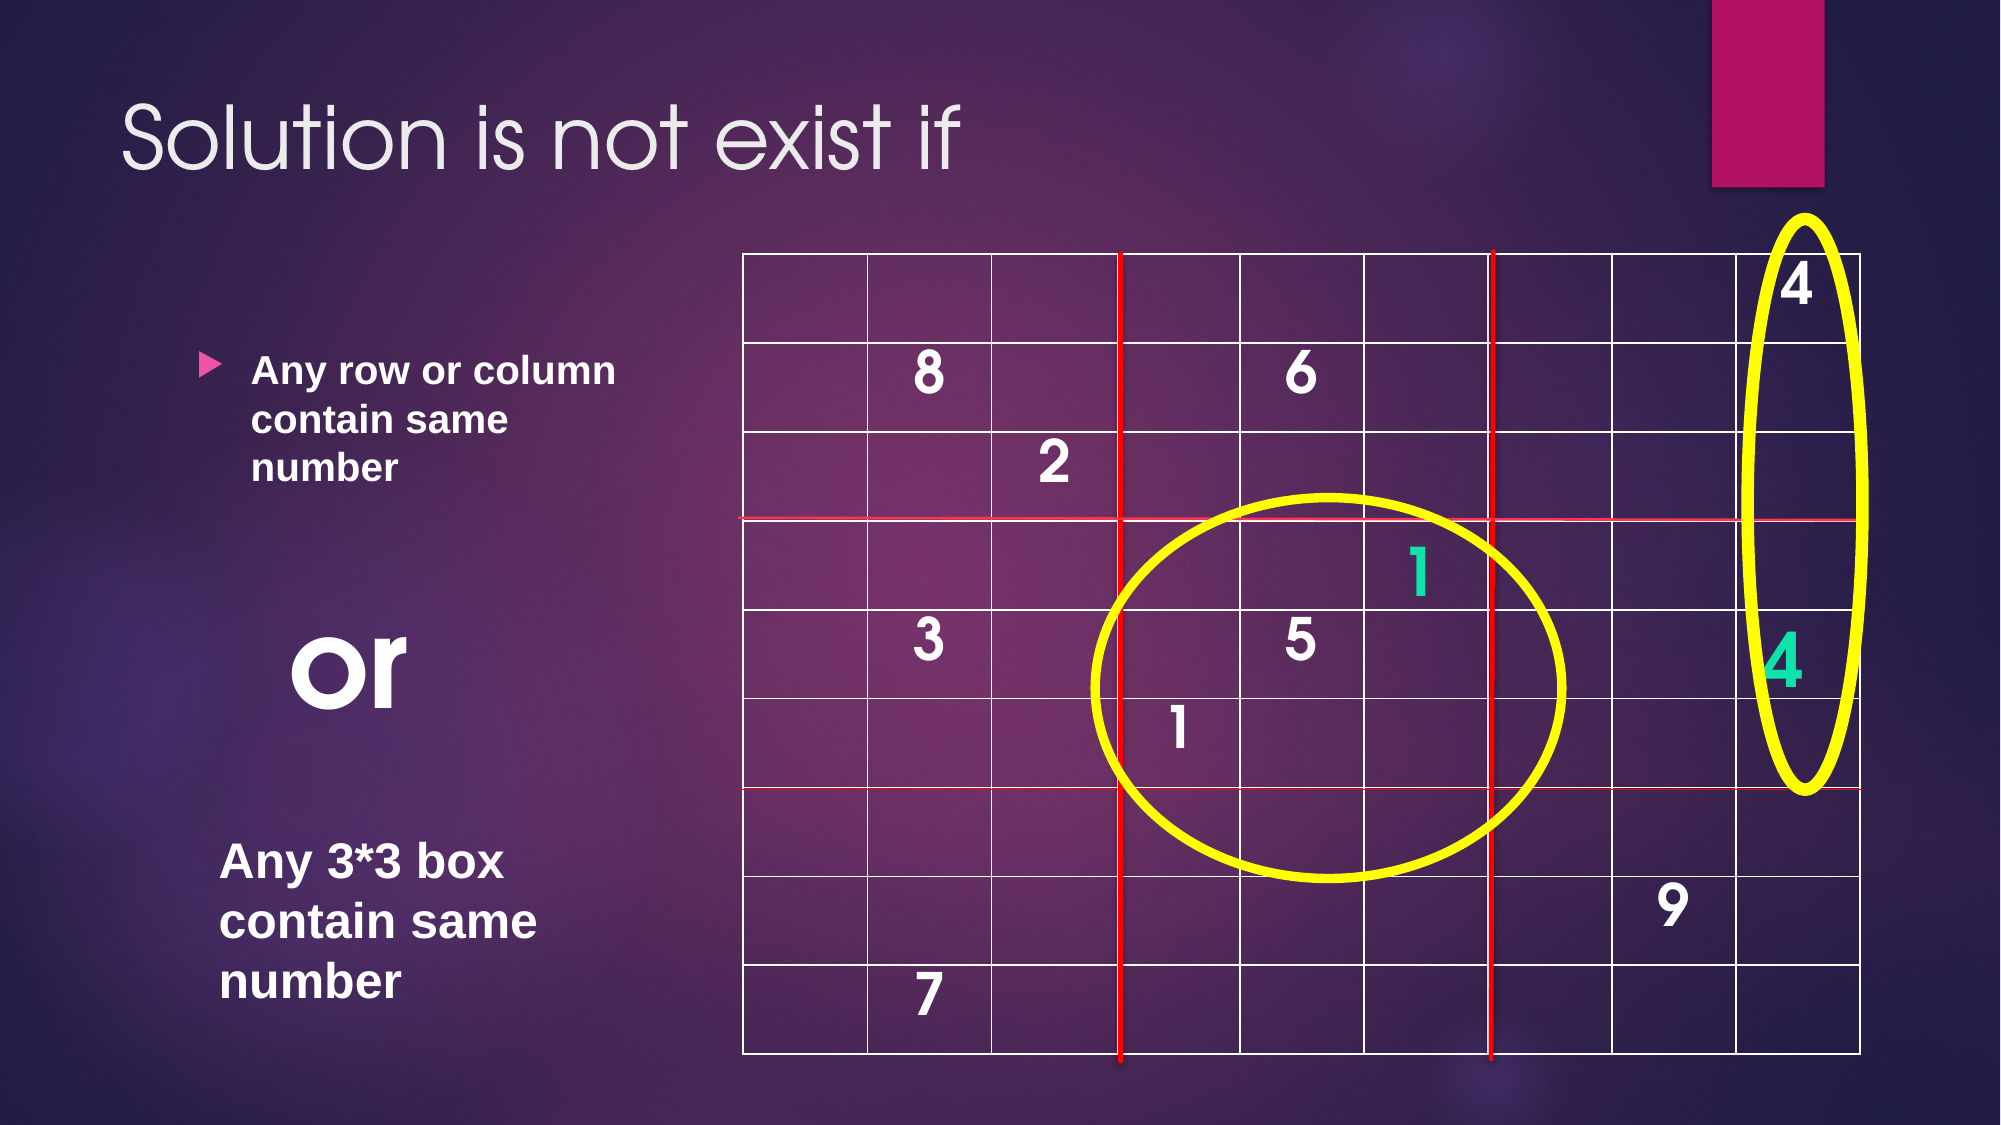

# Solution is not exist if

|  |  |  |  |  |  |  |  | 4 |
| --- | --- | --- | --- | --- | --- | --- | --- | --- |
|  | 8 |  |  | 6 |  |  |  |  |
|  |  | 2 |  |  |  |  |  |  |
|  |  |  |  |  |  |  |  |  |
|  | 3 |  |  | 5 |  |  |  |  |
|  |  |  | 1 |  |  |  |  |  |
|  |  |  |  |  |  |  |  |  |
|  |  |  |  |  |  |  | 9 |  |
|  | 7 |  |  |  |  |  |  |  |
Any row or column contain same number

1
or
4
Any 3*3 box contain same number